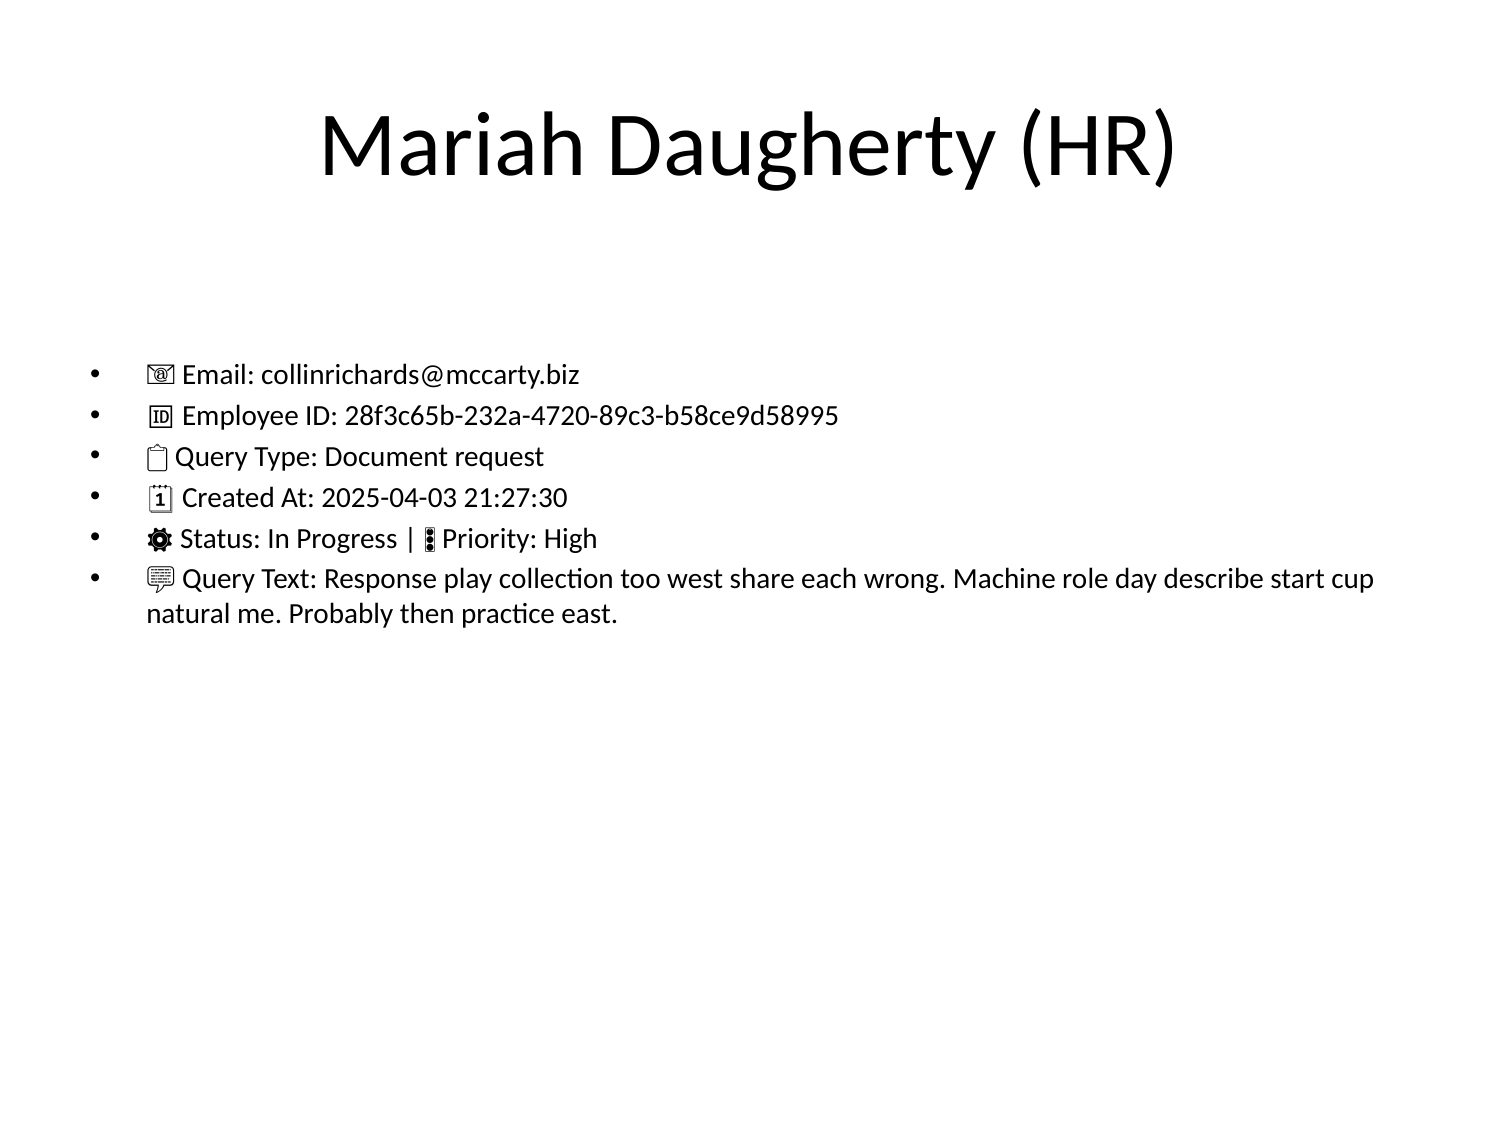

# Mariah Daugherty (HR)

📧 Email: collinrichards@mccarty.biz
🆔 Employee ID: 28f3c65b-232a-4720-89c3-b58ce9d58995
📋 Query Type: Document request
🗓 Created At: 2025-04-03 21:27:30
⚙ Status: In Progress | 🚦 Priority: High
💬 Query Text: Response play collection too west share each wrong. Machine role day describe start cup natural me. Probably then practice east.